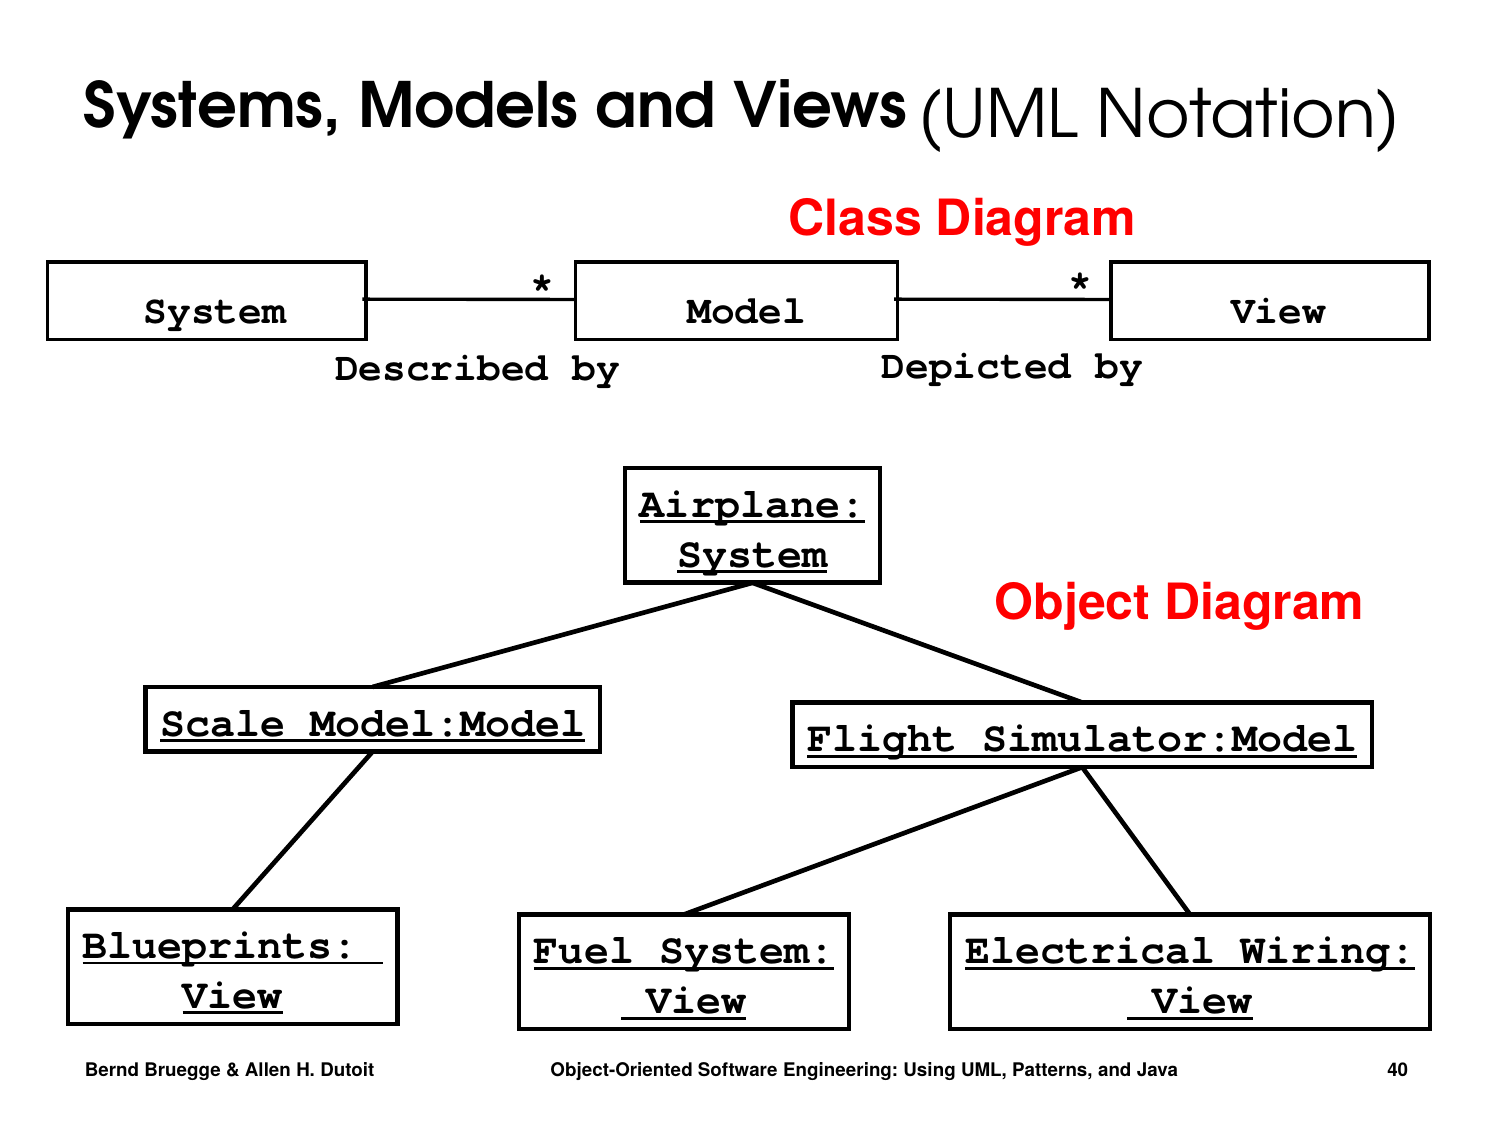

# Systems, Models and Views
(UML Notation)
Class Diagram
*

View

*

Model

System
Depicted by
Described by
Airplane:
System
Object Diagram
Scale Model:Model
Flight Simulator:Model
Blueprints:
View
Fuel System:
 View
Electrical Wiring:
 View